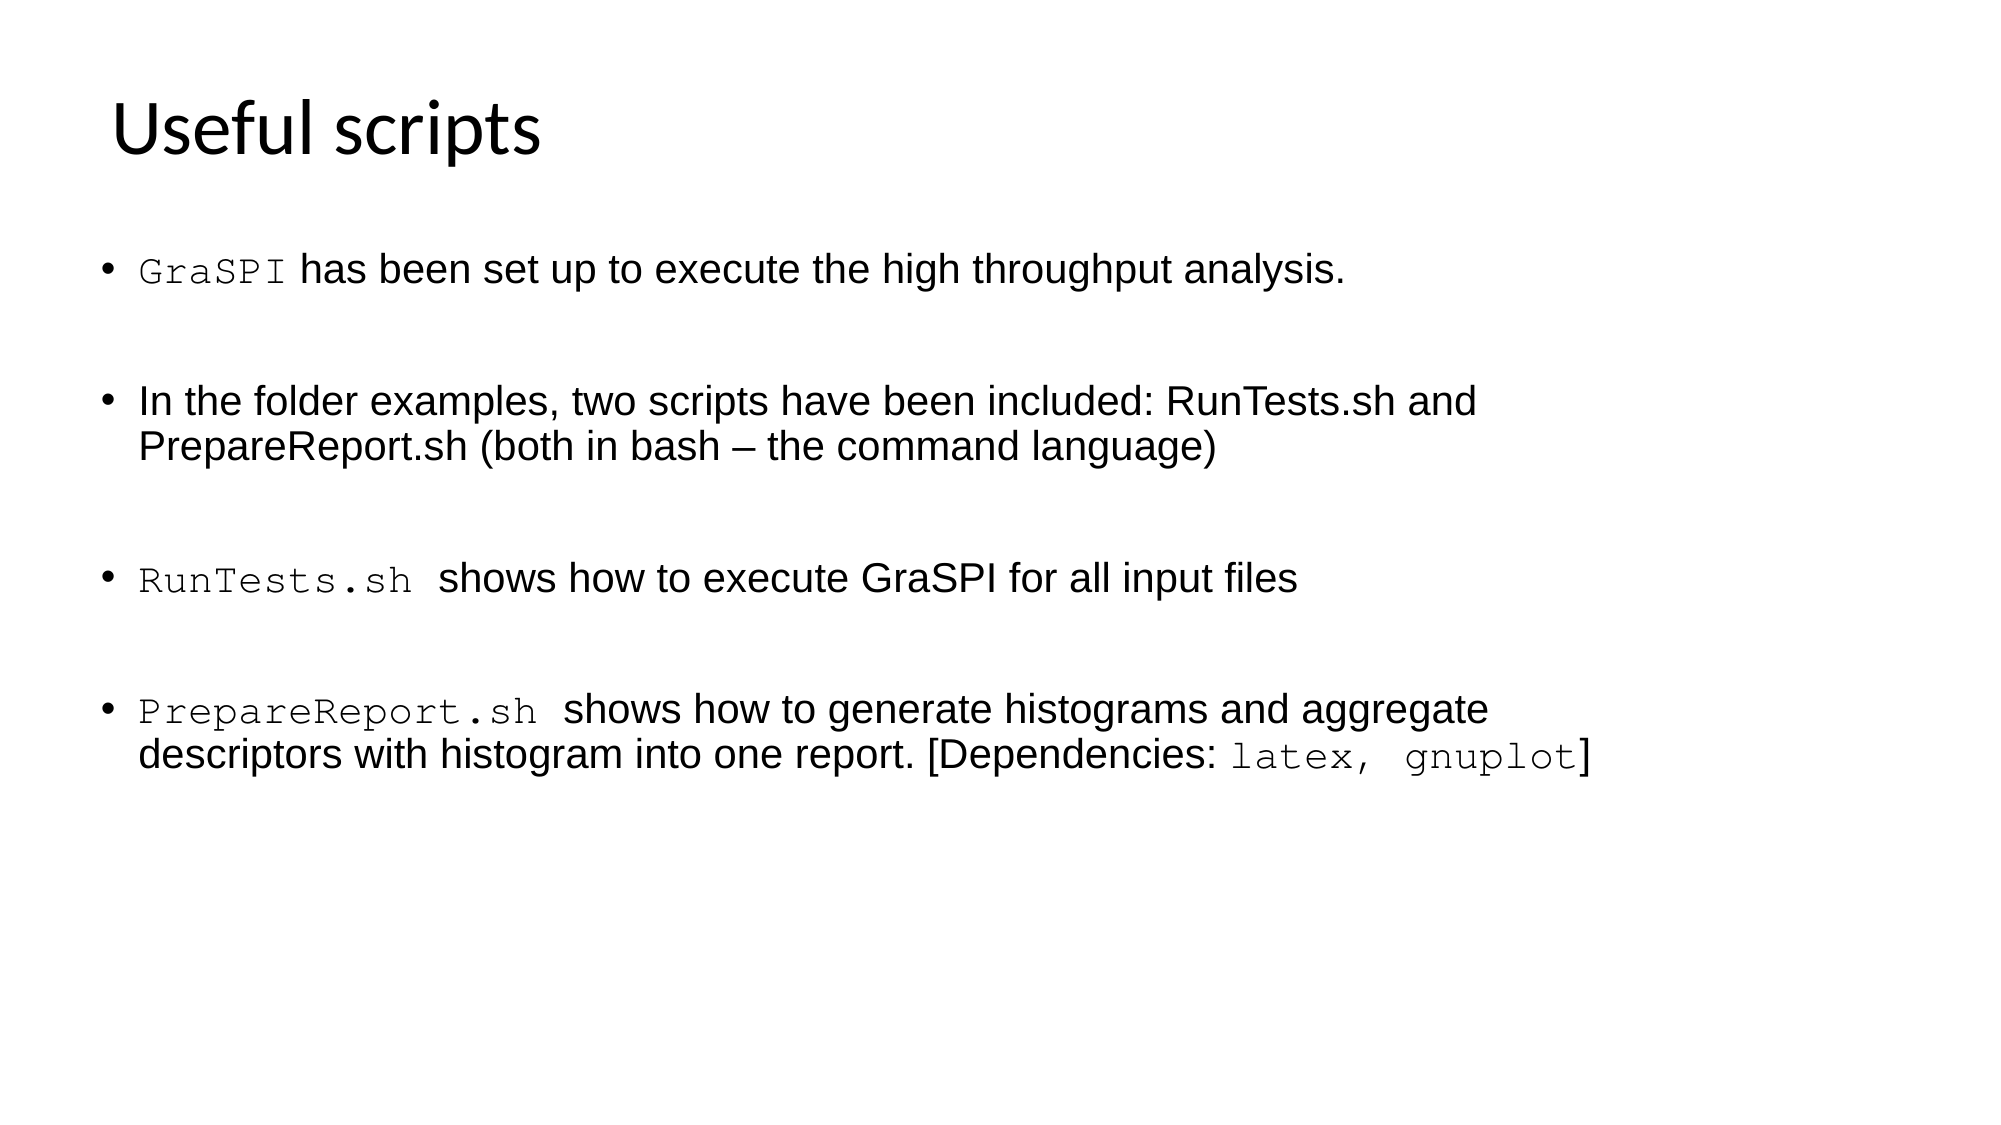

Useful scripts
# GraSPI has been set up to execute the high throughput analysis.

In the folder examples, two scripts have been included: RunTests.sh and PrepareReport.sh (both in bash – the command language)

RunTests.sh shows how to execute GraSPI for all input files

PrepareReport.sh shows how to generate histograms and aggregate descriptors with histogram into one report. [Dependencies: latex, gnuplot]